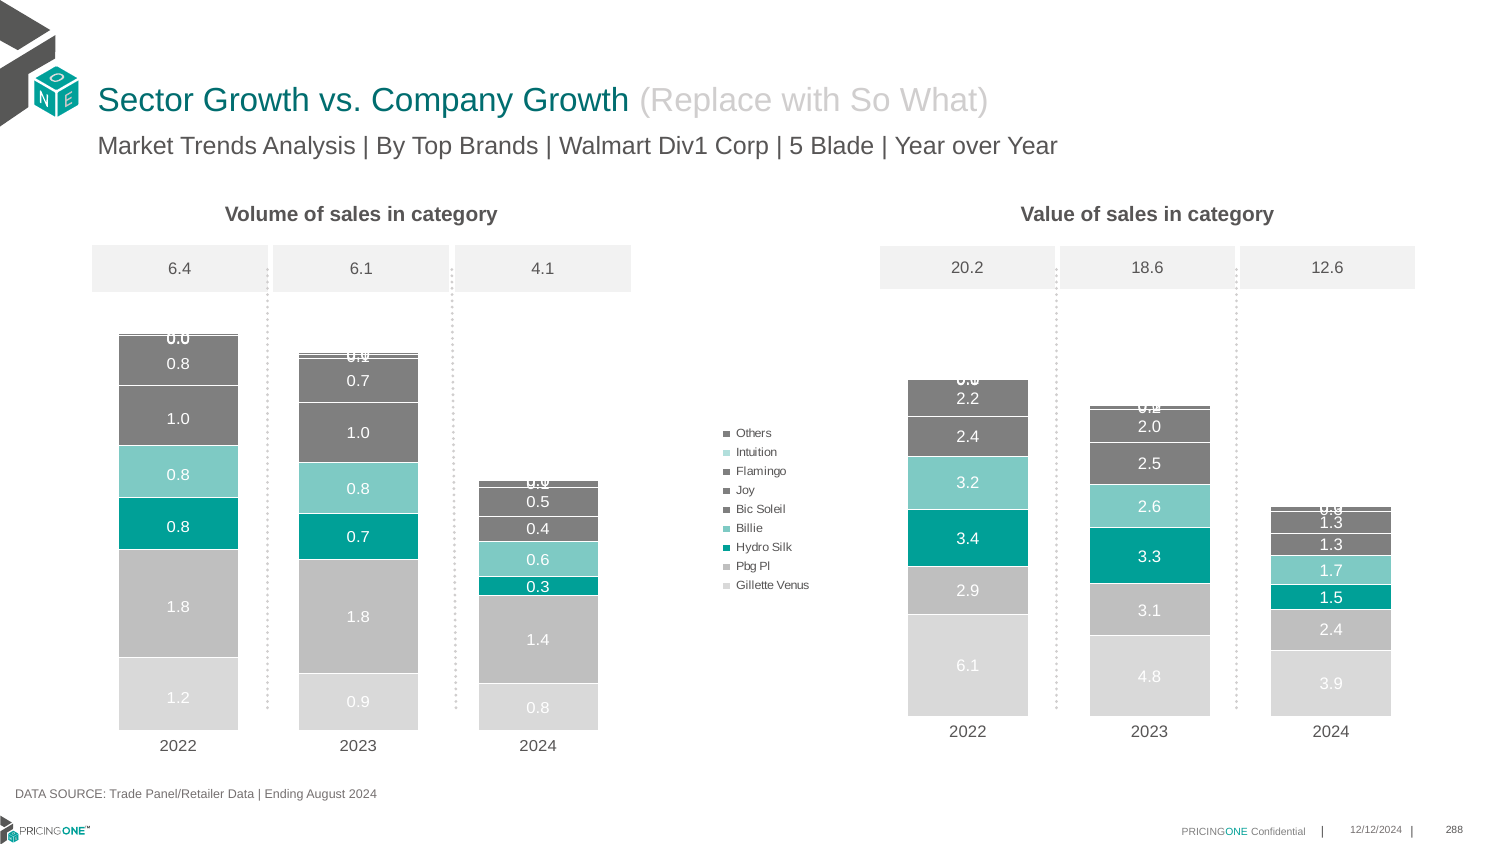

# Sector Growth vs. Company Growth (Replace with So What)
Market Trends Analysis | By Top Brands | Walmart Div1 Corp | 5 Blade | Year over Year
| Value of sales in category |  |  |
| --- | --- | --- |
| 20.2 | 18.6 | 12.6 |
| Volume of sales in category |  |  |
| --- | --- | --- |
| 6.4 | 6.1 | 4.1 |

### Chart

| Category | Gillette Venus | Pbg Pl | Hydro Silk | Billie | Bic Soleil | Joy | Flamingo | Intuition | Others |
|---|---|---|---|---|---|---|---|---|---|
| 2022 | 6.063793 | 2.869375 | 3.416424 | 3.16675 | 2.379416 | 2.210917 | 0.000102 | 1.2e-05 | 0.065466 |
| 2023 | 4.794414 | 3.116499 | 3.322054 | 2.59181 | 2.502469 | 1.998294 | 0.205834 | 5.2e-05 | 0.072404 |
| 2024 | 3.941781 | 2.44237 | 1.479194 | 1.734283 | 1.32461 | 1.280326 | 0.321204 | 8e-06 | 0.033576 |

### Chart

| Category | Gillette Venus | Pbg Pl | Hydro Silk | Billie | Bic Soleil | Joy | Flamingo | Intuition | Others |
|---|---|---|---|---|---|---|---|---|---|
| 2022 | 1.173781 | 1.752617 | 0.838682 | 0.837515 | 0.96836 | 0.805368 | 3.8e-05 | 1e-05 | 0.0329 |
| 2023 | 0.926789 | 1.836393 | 0.742748 | 0.815816 | 0.967738 | 0.718337 | 0.064602 | 4e-05 | 0.031438 |
| 2024 | 0.761525 | 1.414742 | 0.307302 | 0.566846 | 0.409549 | 0.471709 | 0.106303 | 1e-05 | 0.014776 |
DATA SOURCE: Trade Panel/Retailer Data | Ending August 2024

12/12/2024
288